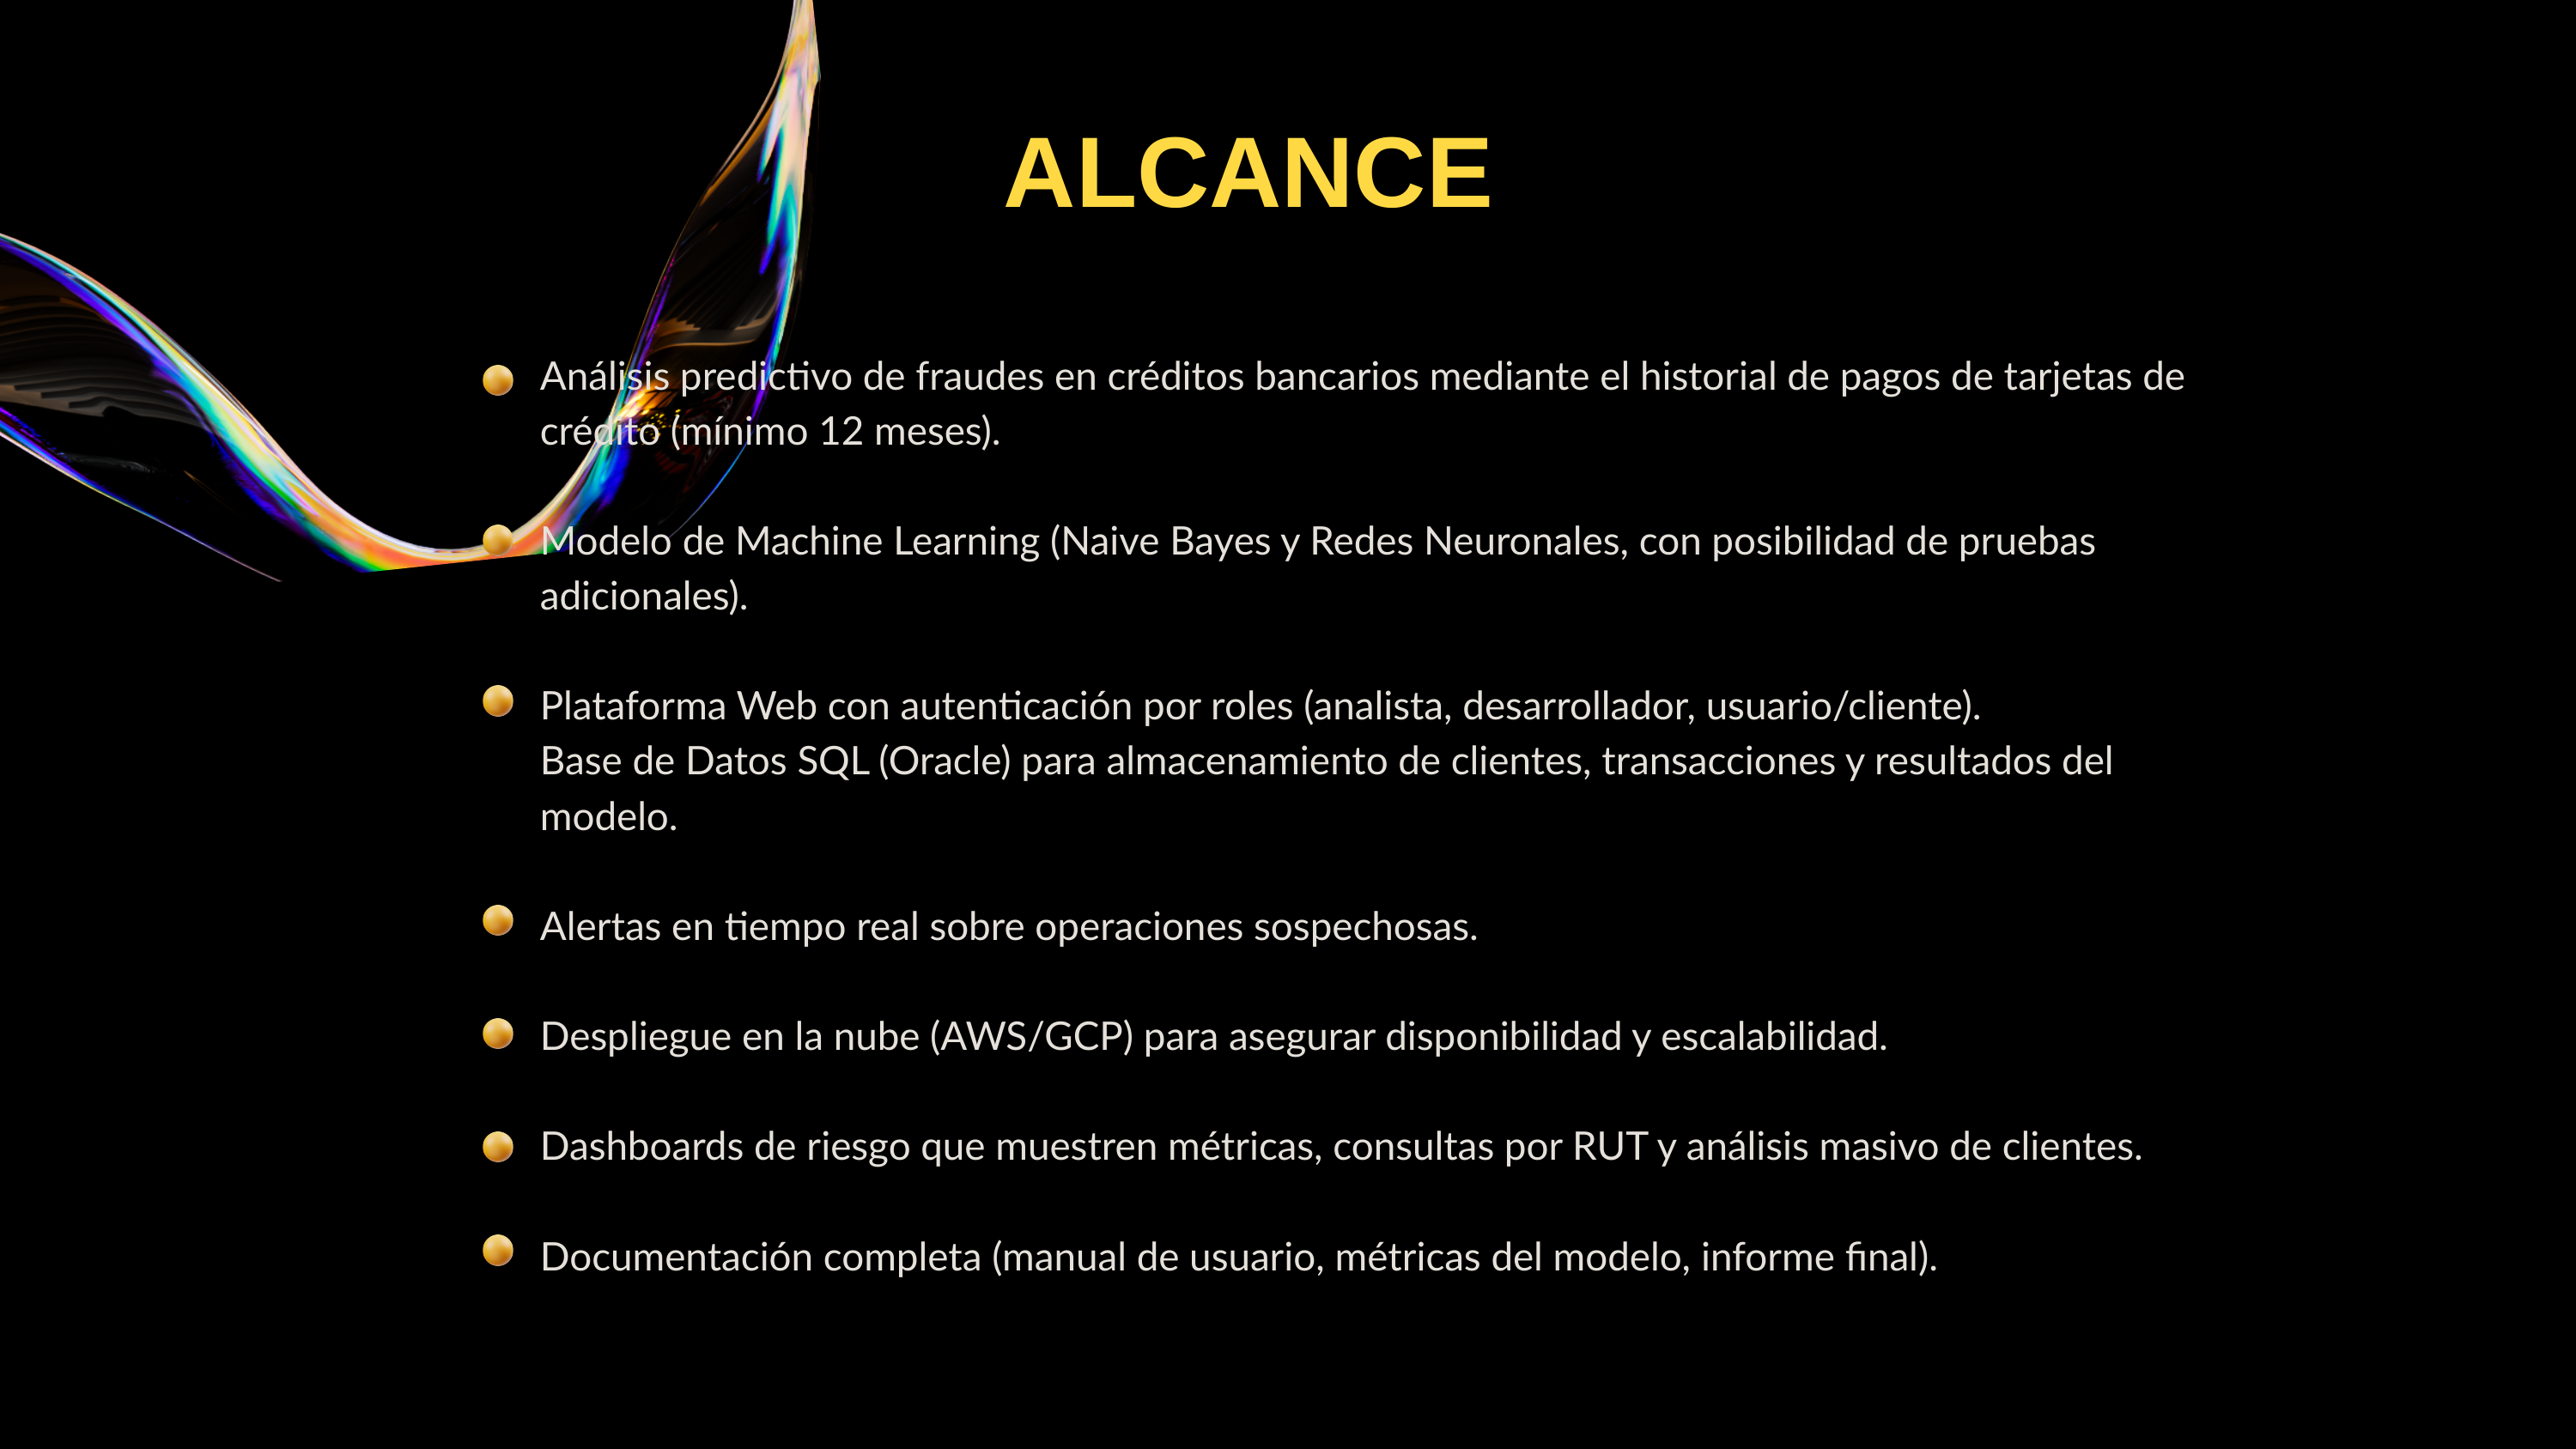

ALCANCE

Análisis predictivo de fraudes en créditos bancarios mediante el historial de pagos de tarjetas de crédito (mínimo 12 meses).

Modelo de Machine Learning (Naive Bayes y Redes Neuronales, con posibilidad de pruebas adicionales).

Plataforma Web con autenticación por roles (analista, desarrollador, usuario/cliente).
Base de Datos SQL (Oracle) para almacenamiento de clientes, transacciones y resultados del modelo.

Alertas en tiempo real sobre operaciones sospechosas.

Despliegue en la nube (AWS/GCP) para asegurar disponibilidad y escalabilidad.

Dashboards de riesgo que muestren métricas, consultas por RUT y análisis masivo de clientes.

Documentación completa (manual de usuario, métricas del modelo, informe final).